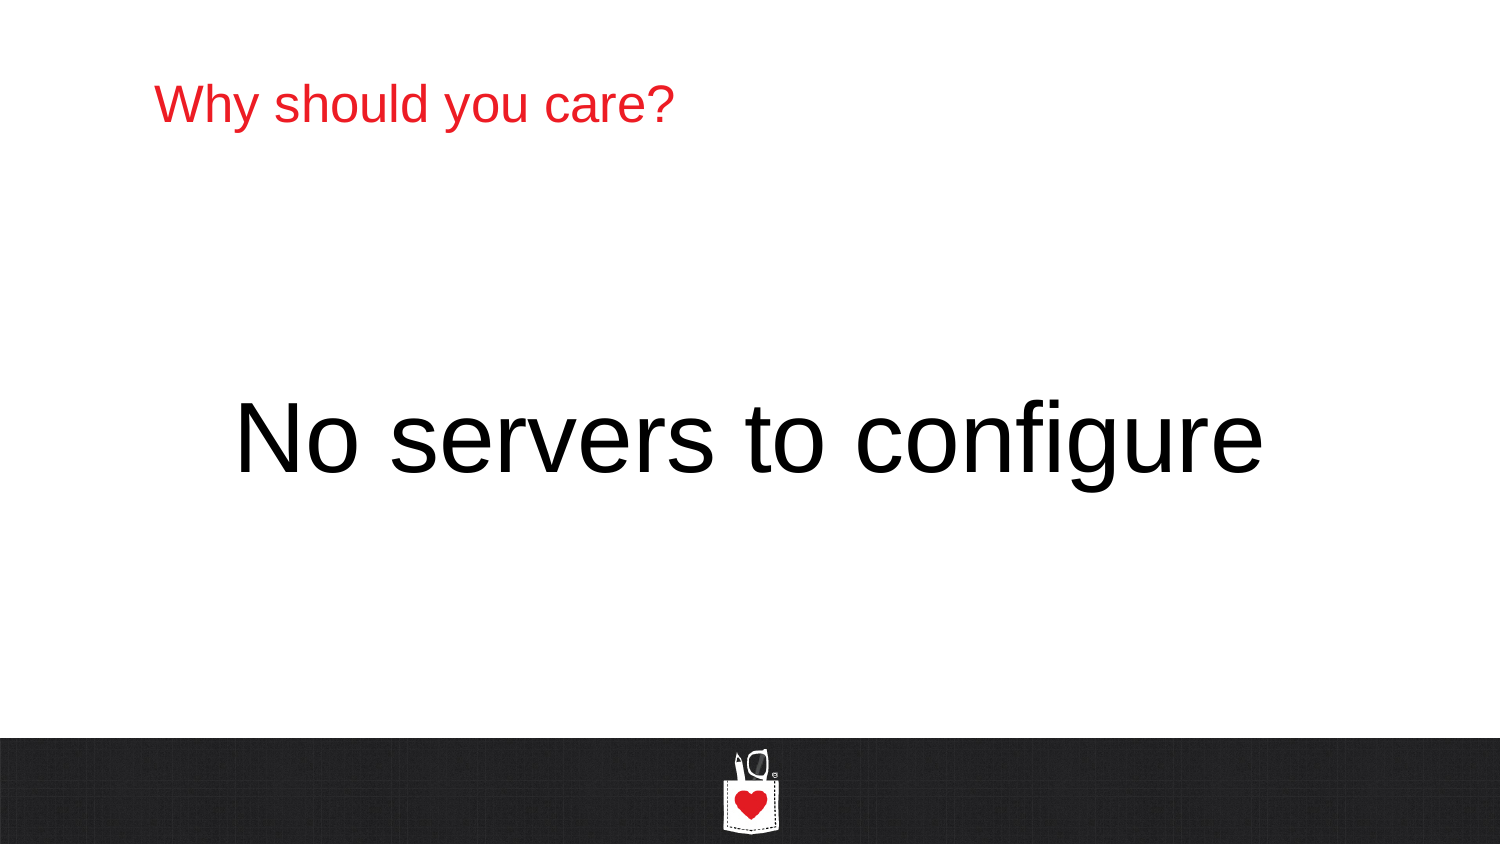

# Why should you care?
No servers to configure